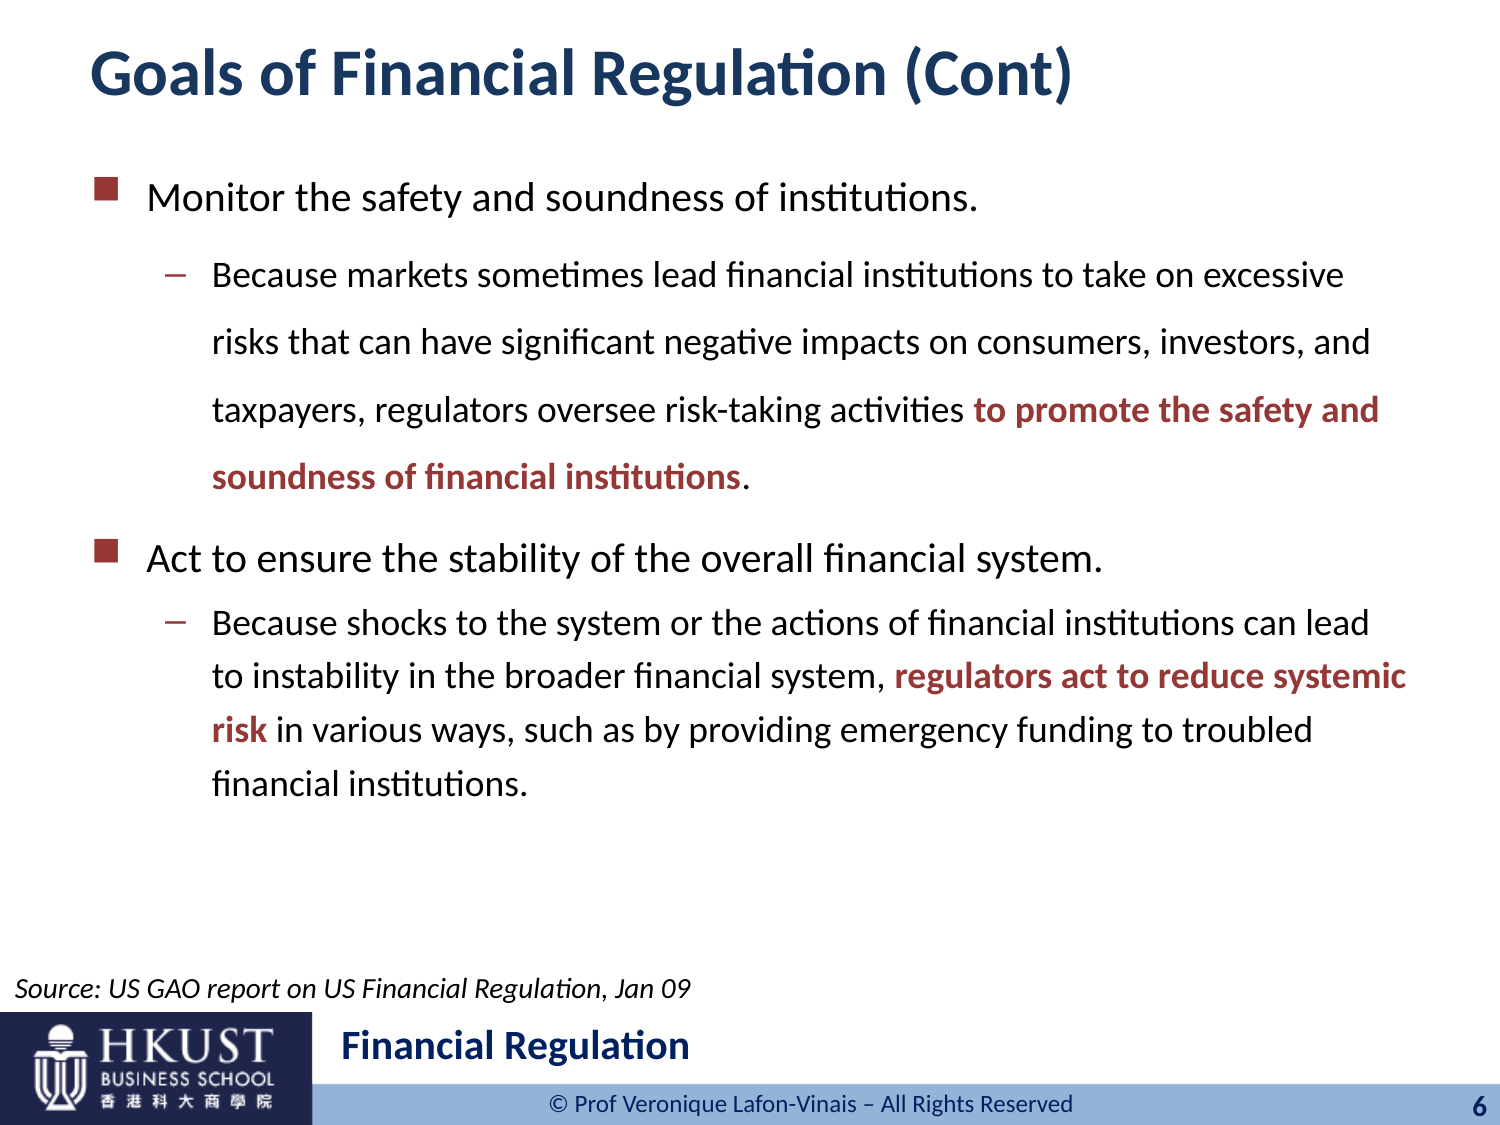

# Goals of Financial Regulation (Cont)
Monitor the safety and soundness of institutions.
Because markets sometimes lead financial institutions to take on excessive risks that can have significant negative impacts on consumers, investors, and taxpayers, regulators oversee risk-taking activities to promote the safety and soundness of financial institutions.
Act to ensure the stability of the overall financial system.
Because shocks to the system or the actions of financial institutions can lead to instability in the broader financial system, regulators act to reduce systemic risk in various ways, such as by providing emergency funding to troubled financial institutions.
Source: US GAO report on US Financial Regulation, Jan 09
Financial Regulation
6